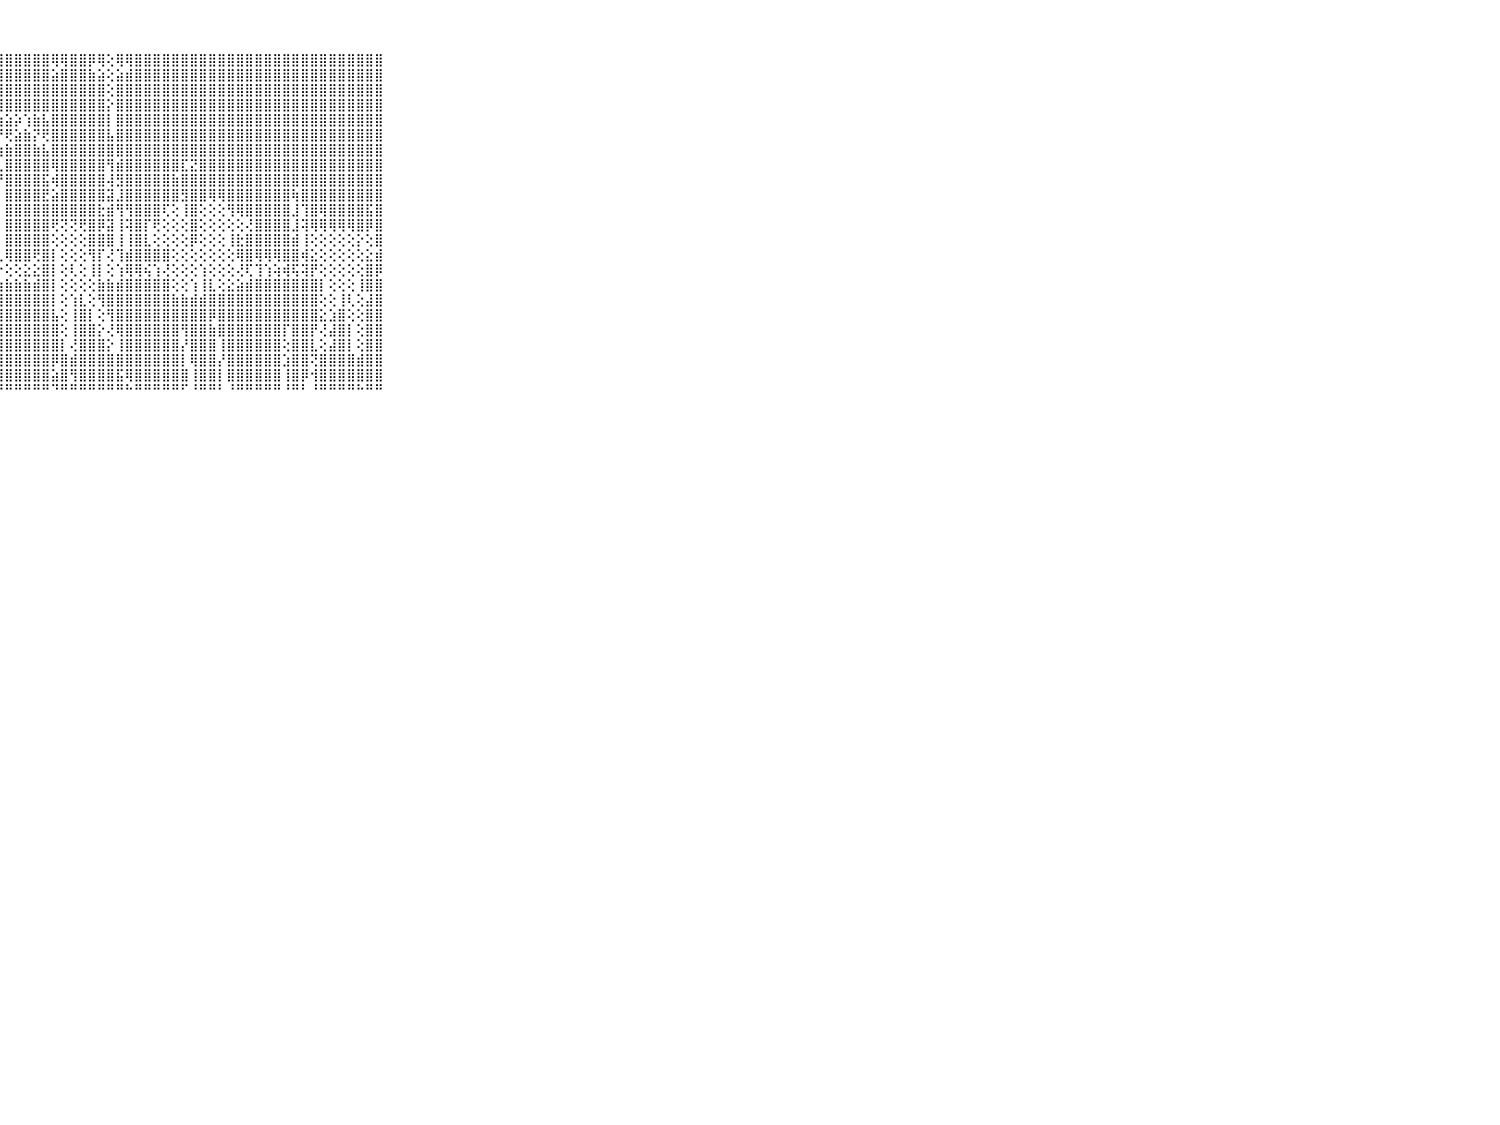

⠀⠀⠀⠀⠀⠀⠀⠀⠀⠀⠀⢏⣝⡹⣿⣿⣿⣿⣿⣿⣿⣿⣿⣿⣿⣿⣿⣿⣿⣿⣿⣿⣿⢿⢿⣿⣿⡿⢿⢕⢿⢿⣿⣿⣿⣿⣿⣿⣿⣿⣿⣿⣿⣿⣿⣿⣿⣿⣿⣿⣿⣿⣿⣿⣿⣿⣿⣿⣿⠀⠀⠀⠀⠀⠀⠀⠀⠀⠀⠀⠀
⠀⠀⠀⠀⠀⠀⠀⠀⠀⠀⠀⣼⣿⣿⣕⢸⣿⣿⣿⣿⣿⣿⣿⣿⣿⣿⣿⣿⣿⣿⣿⣿⣿⣵⣿⣿⣿⣷⣵⢕⣵⣾⣿⣿⣿⣿⣿⣿⣿⣿⣿⣿⣿⣿⣿⣿⣿⣿⣿⣿⣿⣿⣿⣿⣿⣿⣿⣿⣿⠀⠀⠀⠀⠀⠀⠀⠀⠀⠀⠀⠀
⠀⠀⠀⠀⠀⠀⠀⠀⠀⠀⠀⣿⣿⣿⣿⣿⣿⣿⣿⣿⣿⣿⣿⣿⣿⣿⣿⣿⣿⣿⣿⣿⣿⣿⣿⣿⣿⣿⣿⢕⣿⣿⣿⣿⣿⣿⣿⣿⣿⣿⣿⣿⣿⣿⣿⣿⣿⣿⣿⣿⣿⣿⣿⣿⣿⣿⣿⣿⣿⠀⠀⠀⠀⠀⠀⠀⠀⠀⠀⠀⠀
⠀⠀⠀⠀⠀⠀⠀⠀⠀⠀⠀⣿⣿⣿⣿⣿⣿⣿⣿⣿⣿⣿⣿⣿⣿⣿⣿⣿⣿⣿⣿⣿⣿⣿⣿⣿⣿⣿⣿⡕⣿⣿⣿⣿⣿⣿⣿⣿⣿⣿⣿⣿⣿⣿⣿⣿⣿⣿⣿⣿⣿⣿⣿⣿⣿⣿⣿⣿⣿⠀⠀⠀⠀⠀⠀⠀⠀⠀⠀⠀⠀
⠀⠀⠀⠀⠀⠀⠀⠀⠀⠀⠀⣿⣿⣿⣿⡇⣵⣵⢕⣵⣵⢵⣧⣵⢵⣵⣵⣵⣵⡵⢱⣷⣧⣿⣿⣿⣿⣿⣿⡇⣿⣿⣿⣿⣿⣿⣿⣿⣿⣿⣿⣿⣿⣿⣿⣿⣿⣿⣿⣿⣿⣿⣿⣿⣿⣿⣿⣿⣿⠀⠀⠀⠀⠀⠀⠀⠀⠀⠀⠀⠀
⠀⠀⠀⠀⠀⠀⠀⠀⠀⠀⠀⣿⣿⣿⣿⡷⢟⢇⣵⣜⢟⢻⢟⣱⣷⡝⢟⡟⢟⣵⣷⡝⢟⣿⣿⣿⣿⣿⣿⣧⣿⣿⣿⣿⣿⣿⣿⣿⣿⣿⣿⣿⣿⣿⣿⣿⣿⣿⣿⣿⣿⣿⣿⣿⣿⣿⣿⣿⣿⠀⠀⠀⠀⠀⠀⠀⠀⠀⠀⠀⠀
⠀⠀⠀⠀⠀⠀⠀⠀⠀⠀⠀⣿⣿⣿⣿⣇⣱⣿⣿⣿⣵⢕⣵⣿⣿⣷⣧⣵⣷⣿⣿⣷⣧⣿⣿⣿⣿⣿⣿⣿⣿⣿⣿⣿⣿⣿⣿⣿⣿⣿⣿⣿⣿⣿⣿⣿⣿⣿⣿⣿⣿⣿⣿⣿⣿⣿⣿⣿⣿⠀⠀⠀⠀⠀⠀⠀⠀⠀⠀⠀⠀
⠀⠀⠀⠀⠀⠀⠀⠀⠀⠀⠀⣿⣿⣿⣿⡇⢹⣿⣿⣿⣿⢇⣿⣿⣿⣿⣿⣇⣿⣿⣿⣿⣿⢿⣿⣿⣿⣿⣿⢻⣾⣿⣿⣿⣿⣿⣿⣏⣝⣿⣿⣿⣿⣿⣿⣿⣿⣿⣿⣿⣿⣿⣿⣿⣿⣿⣿⣿⣿⠀⠀⠀⠀⠀⠀⠀⠀⠀⠀⠀⠀
⠀⠀⠀⠀⠀⠀⠀⠀⠀⠀⠀⣿⣿⣿⣿⡇⢸⣿⣿⣿⣿⡇⣿⣿⣿⣿⣿⡟⣿⣿⣿⣿⣯⢾⣿⣿⣿⣿⣿⢼⣻⣿⣿⣿⣿⣿⣷⣿⣿⣿⣿⣿⣿⣿⣿⣿⣿⣿⣿⣿⣿⣿⣿⣿⣿⣿⣿⣿⣿⠀⠀⠀⠀⠀⠀⠀⠀⠀⠀⠀⠀
⠀⠀⠀⠀⠀⠀⠀⠀⠀⠀⠀⣿⣿⣿⣷⢕⢸⣿⣿⣾⣿⢕⣿⣿⣿⣿⣿⡇⣿⣿⣿⣿⣟⣵⣿⣿⣿⣿⣿⣽⣸⣿⣿⣿⣿⣿⣿⣻⣿⣿⢿⢿⣿⣿⣿⣿⣿⣿⣿⢷⣿⣿⣿⣿⣿⣿⣿⣿⣿⠀⠀⠀⠀⠀⠀⠀⠀⠀⠀⠀⠀
⠀⠀⠀⠀⠀⠀⠀⠀⠀⠀⠀⣿⣿⣿⢿⢕⢸⣿⣿⢿⢿⢕⢿⢿⢿⢿⣿⡇⣿⣿⣿⣿⣿⣿⣿⣿⣿⣿⣗⣾⢻⢻⣿⣿⣿⢏⢕⢸⣿⢕⢕⢕⢻⢿⣿⣿⣿⣿⣿⣸⢹⣿⢿⣿⣿⣿⣿⣯⣿⠀⠀⠀⠀⠀⠀⠀⠀⠀⠀⠀⠀
⠀⠀⠀⠀⠀⠀⠀⠀⠀⠀⠀⣿⣿⣿⢿⢕⢸⣿⣿⣿⢿⡕⣿⢕⢕⢕⢹⡇⣿⣿⣿⣿⣿⢟⢝⢝⢟⣿⡿⣽⢸⢽⣿⡏⢟⢕⢕⢕⣿⢕⢕⢕⢕⢕⢜⣿⣿⣿⣿⣸⢽⢿⢿⢿⢿⢿⣿⡿⣿⠀⠀⠀⠀⠀⠀⠀⠀⠀⠀⠀⠀
⠀⠀⠀⠀⠀⠀⠀⠀⠀⠀⠀⣷⣷⢗⢕⢕⢱⣟⢕⢗⣟⢇⣿⢕⢕⢕⢱⡇⣿⣿⣿⣿⣿⢕⢕⢕⢕⣿⣿⣿⢸⢸⣿⣇⢕⢕⢕⢕⡿⢕⢕⢕⢸⣗⣿⣿⣿⣿⣿⣾⢸⢕⢕⢕⢕⢕⡕⢕⣿⠀⠀⠀⠀⠀⠀⠀⠀⠀⠀⠀⠀
⠀⠀⠀⠀⠀⠀⠀⠀⠀⠀⠀⢻⢝⢜⢕⢕⢸⢯⢸⢸⢼⢕⢿⡵⣵⣵⣼⣇⢿⣿⣿⢟⣿⡇⢕⢕⢕⢻⡏⢜⢹⣾⣿⣿⣿⣿⢕⢕⢕⢕⢕⢕⢕⢿⣿⢿⢿⢿⣿⣿⢾⣕⢕⢕⢕⢕⢕⣕⣾⠀⠀⠀⠀⠀⠀⠀⠀⠀⠀⠀⠀
⠀⠀⠀⠀⠀⠀⠀⠀⠀⠀⠀⢕⢕⢕⢕⢕⢕⣕⣕⢕⣕⣕⢕⢕⢕⢕⣜⡕⢕⢕⣕⣕⣿⡇⢕⢇⢕⢸⡇⢕⢱⢿⢿⢮⢱⢜⢕⢕⢕⢱⢕⢕⢕⢜⢏⢹⢱⢵⢾⢯⢽⡟⢕⢕⢕⢕⢕⣿⡿⠀⠀⠀⠀⠀⠀⠀⠀⠀⠀⠀⠀
⠀⠀⠀⠀⠀⠀⠀⠀⠀⠀⠀⣥⣵⣵⣵⣵⣵⣵⣵⣵⣷⣷⣷⣷⣷⣷⣷⣷⣷⣷⣷⣾⣿⡇⢕⢕⢕⢕⣷⣷⣾⣿⣿⣿⣿⣿⢕⢕⢱⢸⣇⢕⣕⣵⣾⣿⣿⣿⣿⣿⣿⣿⡇⢕⢕⢕⢸⣿⣿⠀⠀⠀⠀⠀⠀⠀⠀⠀⠀⠀⠀
⠀⠀⠀⠀⠀⠀⠀⠀⠀⠀⠀⣿⣿⣿⣿⣿⣿⣿⣿⣿⣿⣿⣿⣿⣿⣿⣿⣿⣿⣿⣿⣿⣿⡇⢕⢱⣇⢕⢻⣿⣿⣿⣿⣿⣿⣿⣷⣷⣾⣾⣿⣿⣿⣿⣿⣿⣿⣿⣿⣿⣿⣿⢕⢕⢸⢇⢕⣼⣿⠀⠀⠀⠀⠀⠀⠀⠀⠀⠀⠀⠀
⠀⠀⠀⠀⠀⠀⠀⠀⠀⠀⠀⣿⣿⣿⣿⣿⣿⣿⣿⣿⣿⣿⣿⣿⣿⣿⣿⣿⣿⣿⣿⣿⣿⣧⢕⢸⣿⡇⢕⢻⣿⣿⣿⣿⣿⣿⣿⣿⣿⣿⡿⣿⣿⣿⣿⣿⣿⣿⣿⣿⣿⣿⣕⣱⣿⢕⢕⣿⣿⠀⠀⠀⠀⠀⠀⠀⠀⠀⠀⠀⠀
⠀⠀⠀⠀⠀⠀⠀⠀⠀⠀⠀⣿⣿⣿⣿⣿⣿⣿⣿⣿⣿⣿⣿⣿⣿⣿⣿⣿⣿⣿⣿⣿⣿⣿⢕⢸⣿⣿⡕⢜⢿⣿⣿⣿⣿⣿⣿⢻⣿⣿⣷⣿⣿⣿⣿⣿⣿⣿⡏⣿⣿⡟⢜⣼⣿⡇⢕⣿⣿⠀⠀⠀⠀⠀⠀⠀⠀⠀⠀⠀⠀
⠀⠀⠀⠀⠀⠀⠀⠀⠀⠀⠀⣿⣿⣿⣿⣿⣿⣿⣿⣿⣿⣿⣿⣿⣿⣿⣿⣿⣿⣿⣿⣿⣿⣿⡇⢜⣿⣿⣿⡕⢸⣿⣿⣿⣿⣿⣿⡜⣿⣿⣿⢸⣿⣿⣿⣿⣿⣿⢕⣿⣿⣇⢕⣼⣿⡇⢕⣿⣿⠀⠀⠀⠀⠀⠀⠀⠀⠀⠀⠀⠀
⠀⠀⠀⠀⠀⠀⠀⠀⠀⠀⠀⣿⣿⣿⣿⣿⣿⣿⣿⣿⣿⣿⣿⣿⣿⣿⣿⣿⣿⣿⣿⣿⣿⡿⣿⣾⣿⣿⣿⣿⣿⣿⣿⣿⣿⣿⣿⡇⢿⣿⣿⡜⣿⣿⣿⣿⣿⣿⣱⣿⣿⢝⣿⣿⣿⣿⣾⣿⣿⠀⠀⠀⠀⠀⠀⠀⠀⠀⠀⠀⠀
⠀⠀⠀⠀⠀⠀⠀⠀⠀⠀⠀⣿⣿⣿⣿⣿⣿⣿⣿⣿⣿⣿⣿⣿⣿⣿⣿⣿⣿⣿⣿⣿⣿⣵⣿⢻⣿⣿⣿⣿⣯⢿⣿⣿⣿⣿⣿⣿⢸⣿⣿⡇⣿⣿⣿⣿⣿⣿⢸⣿⡿⢺⣿⣿⣿⣿⣿⣿⣿⠀⠀⠀⠀⠀⠀⠀⠀⠀⠀⠀⠀
⠀⠀⠀⠀⠀⠀⠀⠀⠀⠀⠀⠛⠛⠛⠛⠛⠛⠛⠛⠛⠛⠛⠛⠛⠛⠛⠛⠛⠛⠛⠛⠛⠛⠙⠛⠛⠛⠛⠛⠛⠛⠓⠛⠛⠛⠛⠛⠋⠘⠛⠛⠃⠘⠛⠛⠛⠛⠛⠘⠛⠃⠘⠛⠛⠛⠛⠓⠛⠛⠀⠀⠀⠀⠀⠀⠀⠀⠀⠀⠀⠀